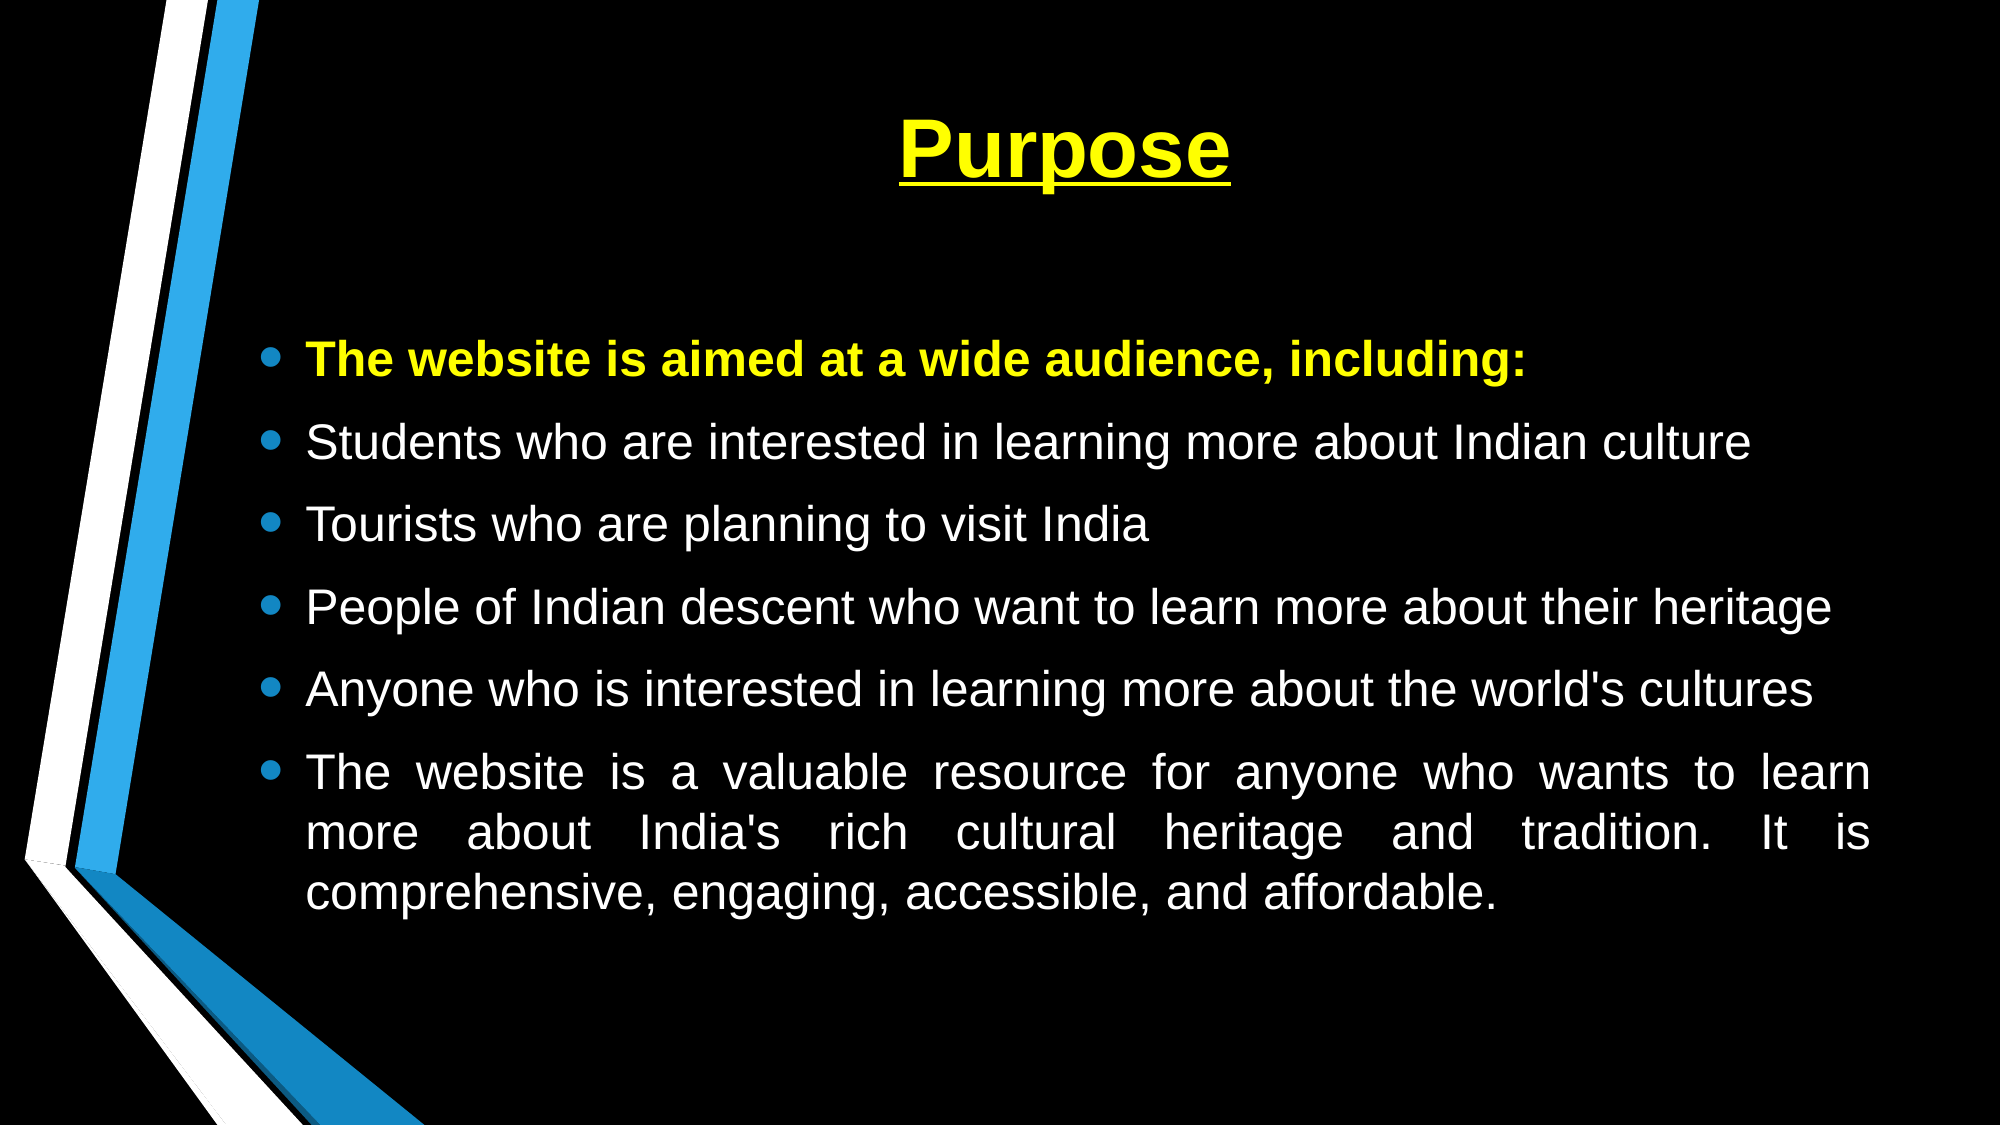

# Purpose

The website is aimed at a wide audience, including:
Students who are interested in learning more about Indian culture
Tourists who are planning to visit India
People of Indian descent who want to learn more about their heritage
Anyone who is interested in learning more about the world's cultures
The website is a valuable resource for anyone who wants to learn more about India's rich cultural heritage and tradition. It is comprehensive, engaging, accessible, and affordable.